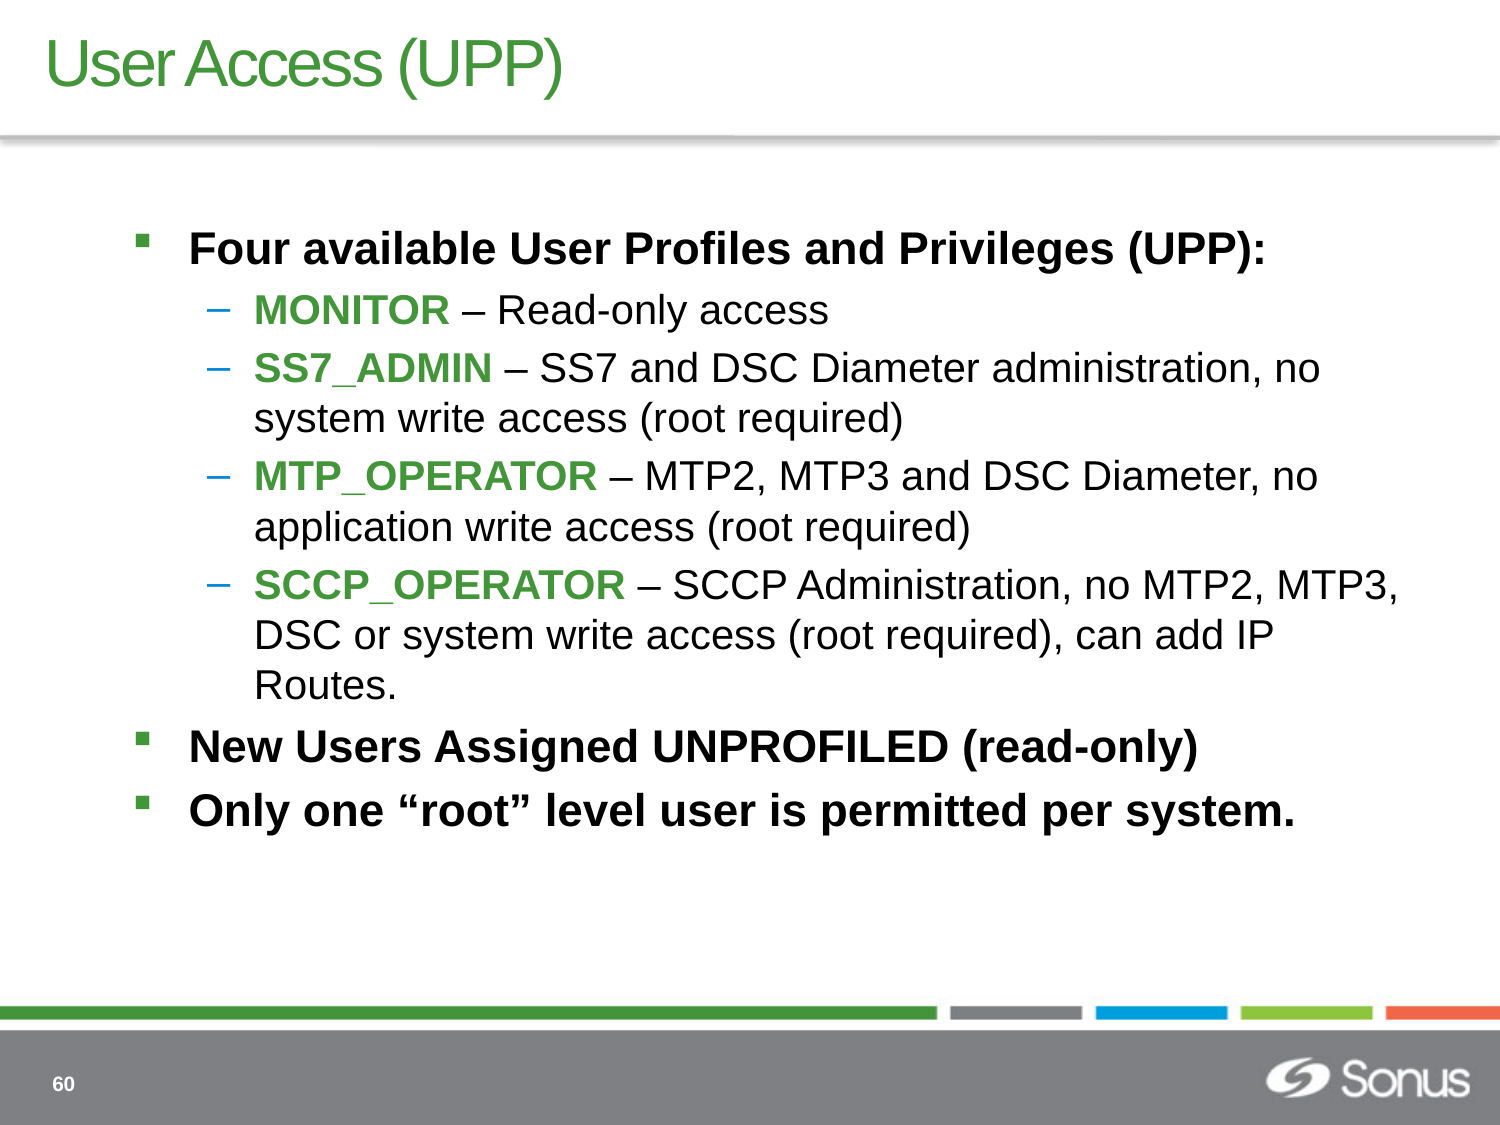

# User Access (UPP)
Four available User Profiles and Privileges (UPP):
MONITOR – Read-only access
SS7_ADMIN – SS7 and DSC Diameter administration, no system write access (root required)
MTP_OPERATOR – MTP2, MTP3 and DSC Diameter, no application write access (root required)
SCCP_OPERATOR – SCCP Administration, no MTP2, MTP3, DSC or system write access (root required), can add IP Routes.
New Users Assigned UNPROFILED (read-only)
Only one “root” level user is permitted per system.